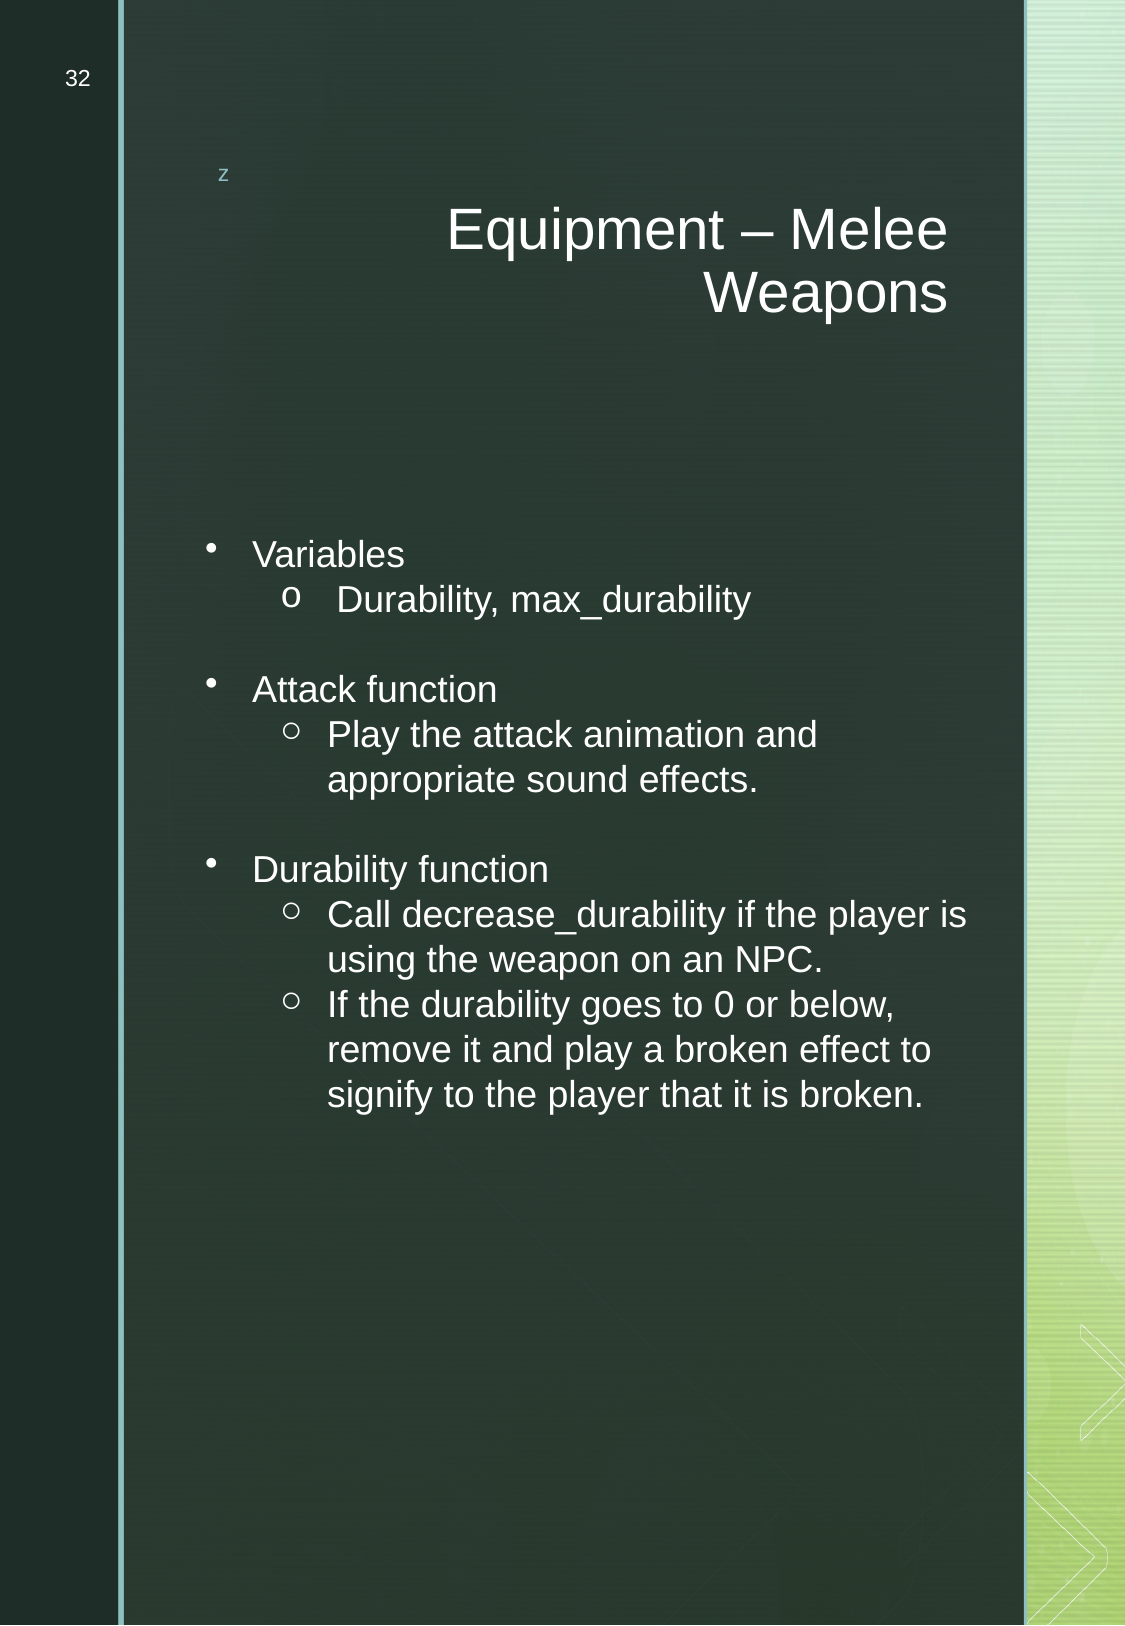

32
# Equipment – Melee Weapons
Variables
Durability, max_durability

Attack function
Play the attack animation and appropriate sound effects.

Durability function
Call decrease_durability if the player is using the weapon on an NPC.
If the durability goes to 0 or below, remove it and play a broken effect to signify to the player that it is broken.